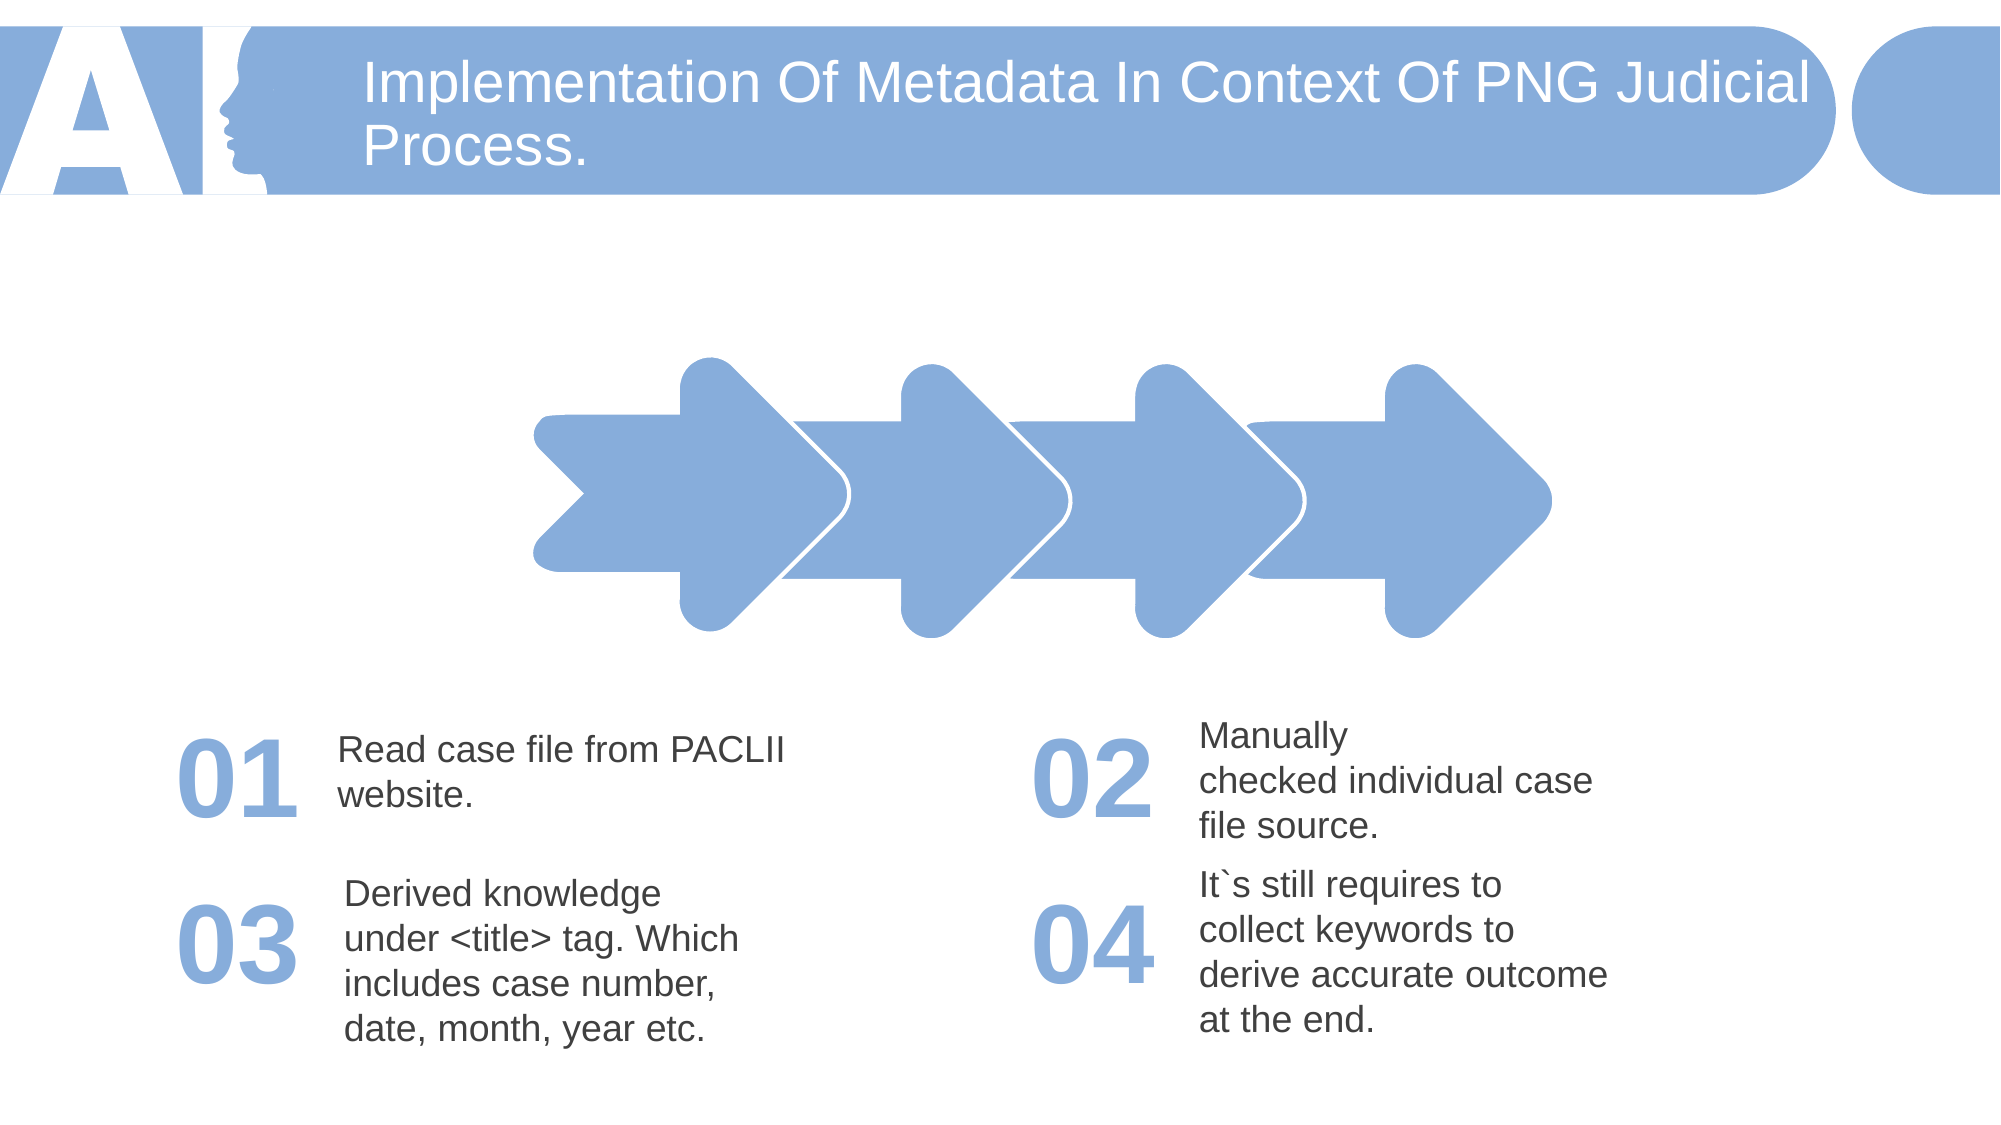

Implementation Of Metadata In Context Of PNG Judicial Process.

Manually checked individual case file source.
01
02
Read case file from PACLII website.
It`s still requires to collect keywords to derive accurate outcome at the end.
Derived knowledge under <title> tag. Which includes case number, date, month, year etc.
03
04